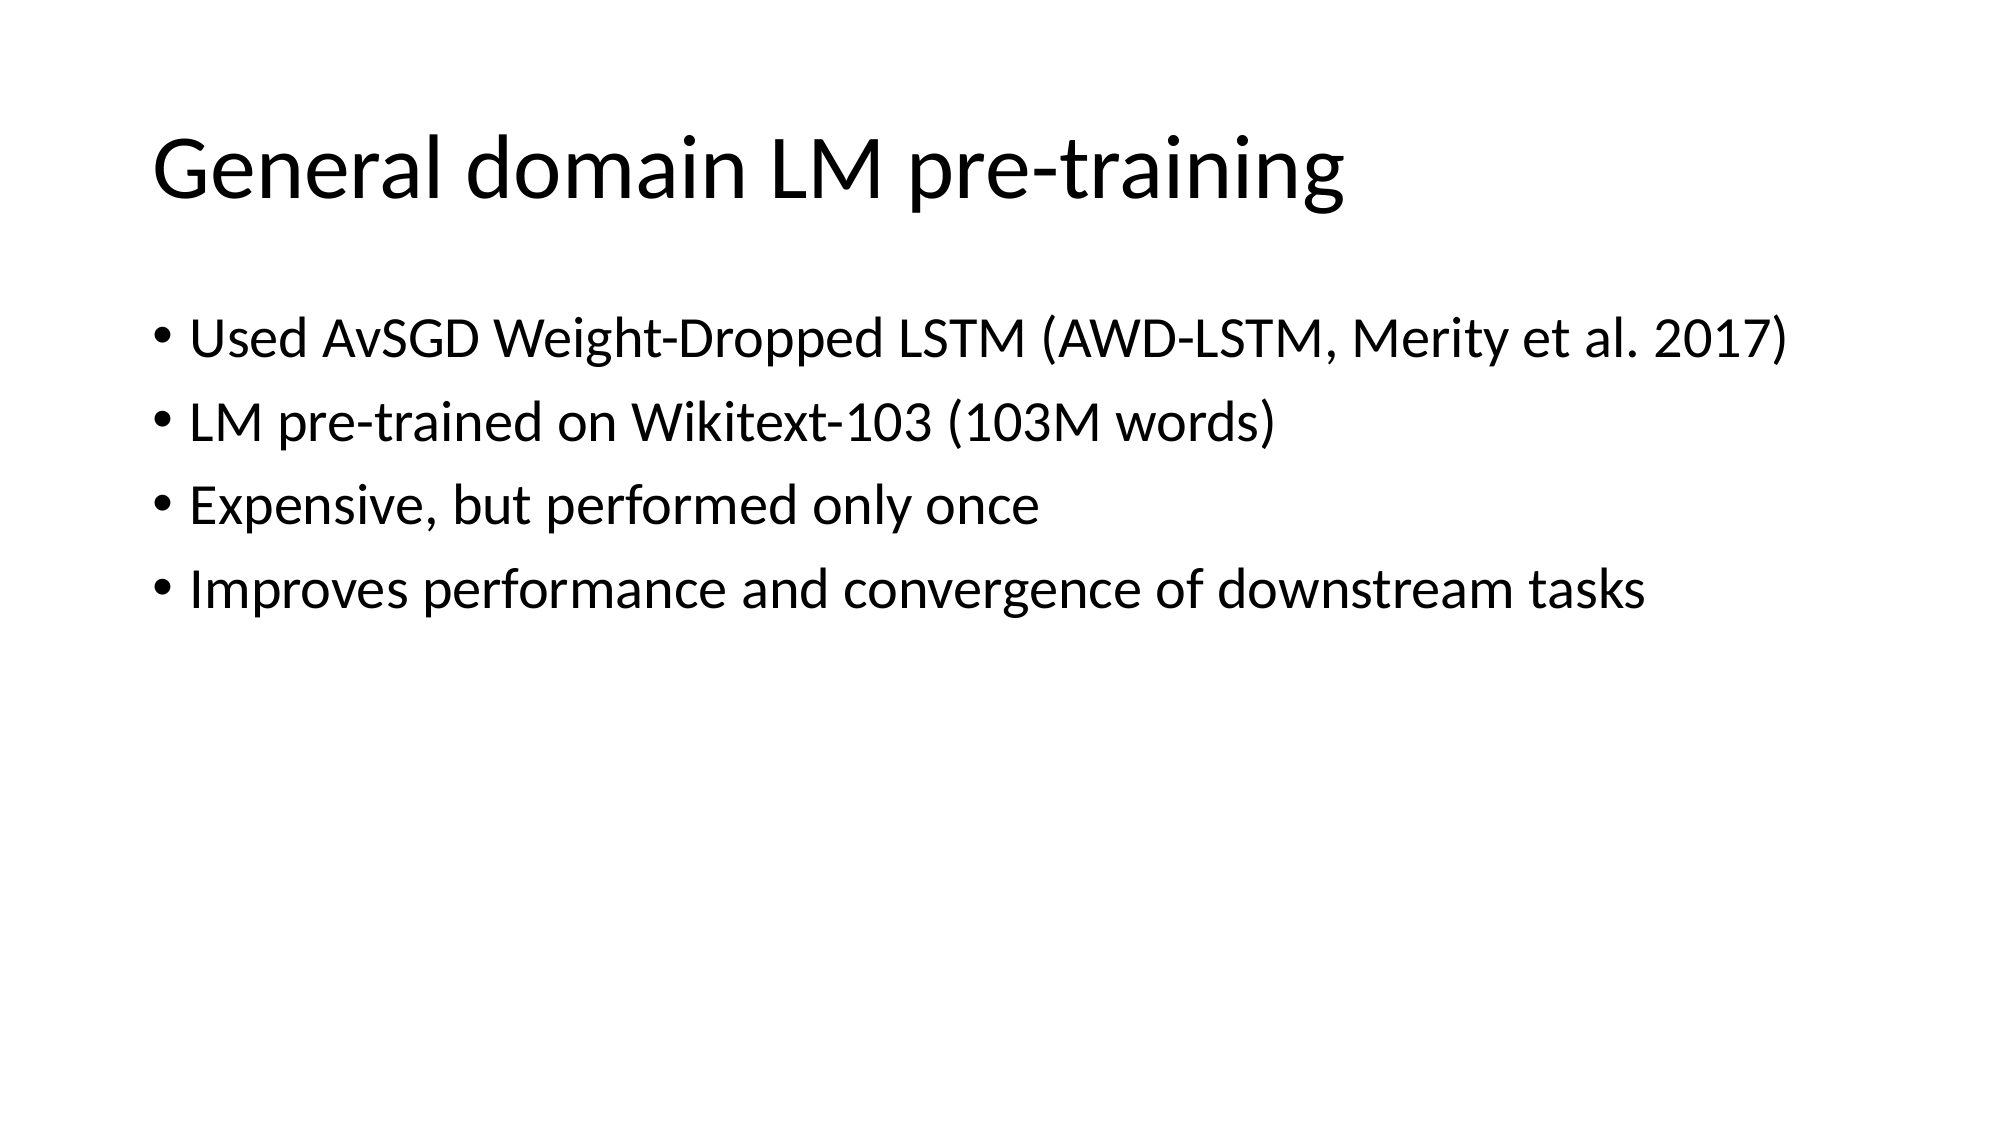

# General domain LM pre-training
Used AvSGD Weight-Dropped LSTM (AWD-LSTM, Merity et al. 2017)
LM pre-trained on Wikitext-103 (103M words)
Expensive, but performed only once
Improves performance and convergence of downstream tasks